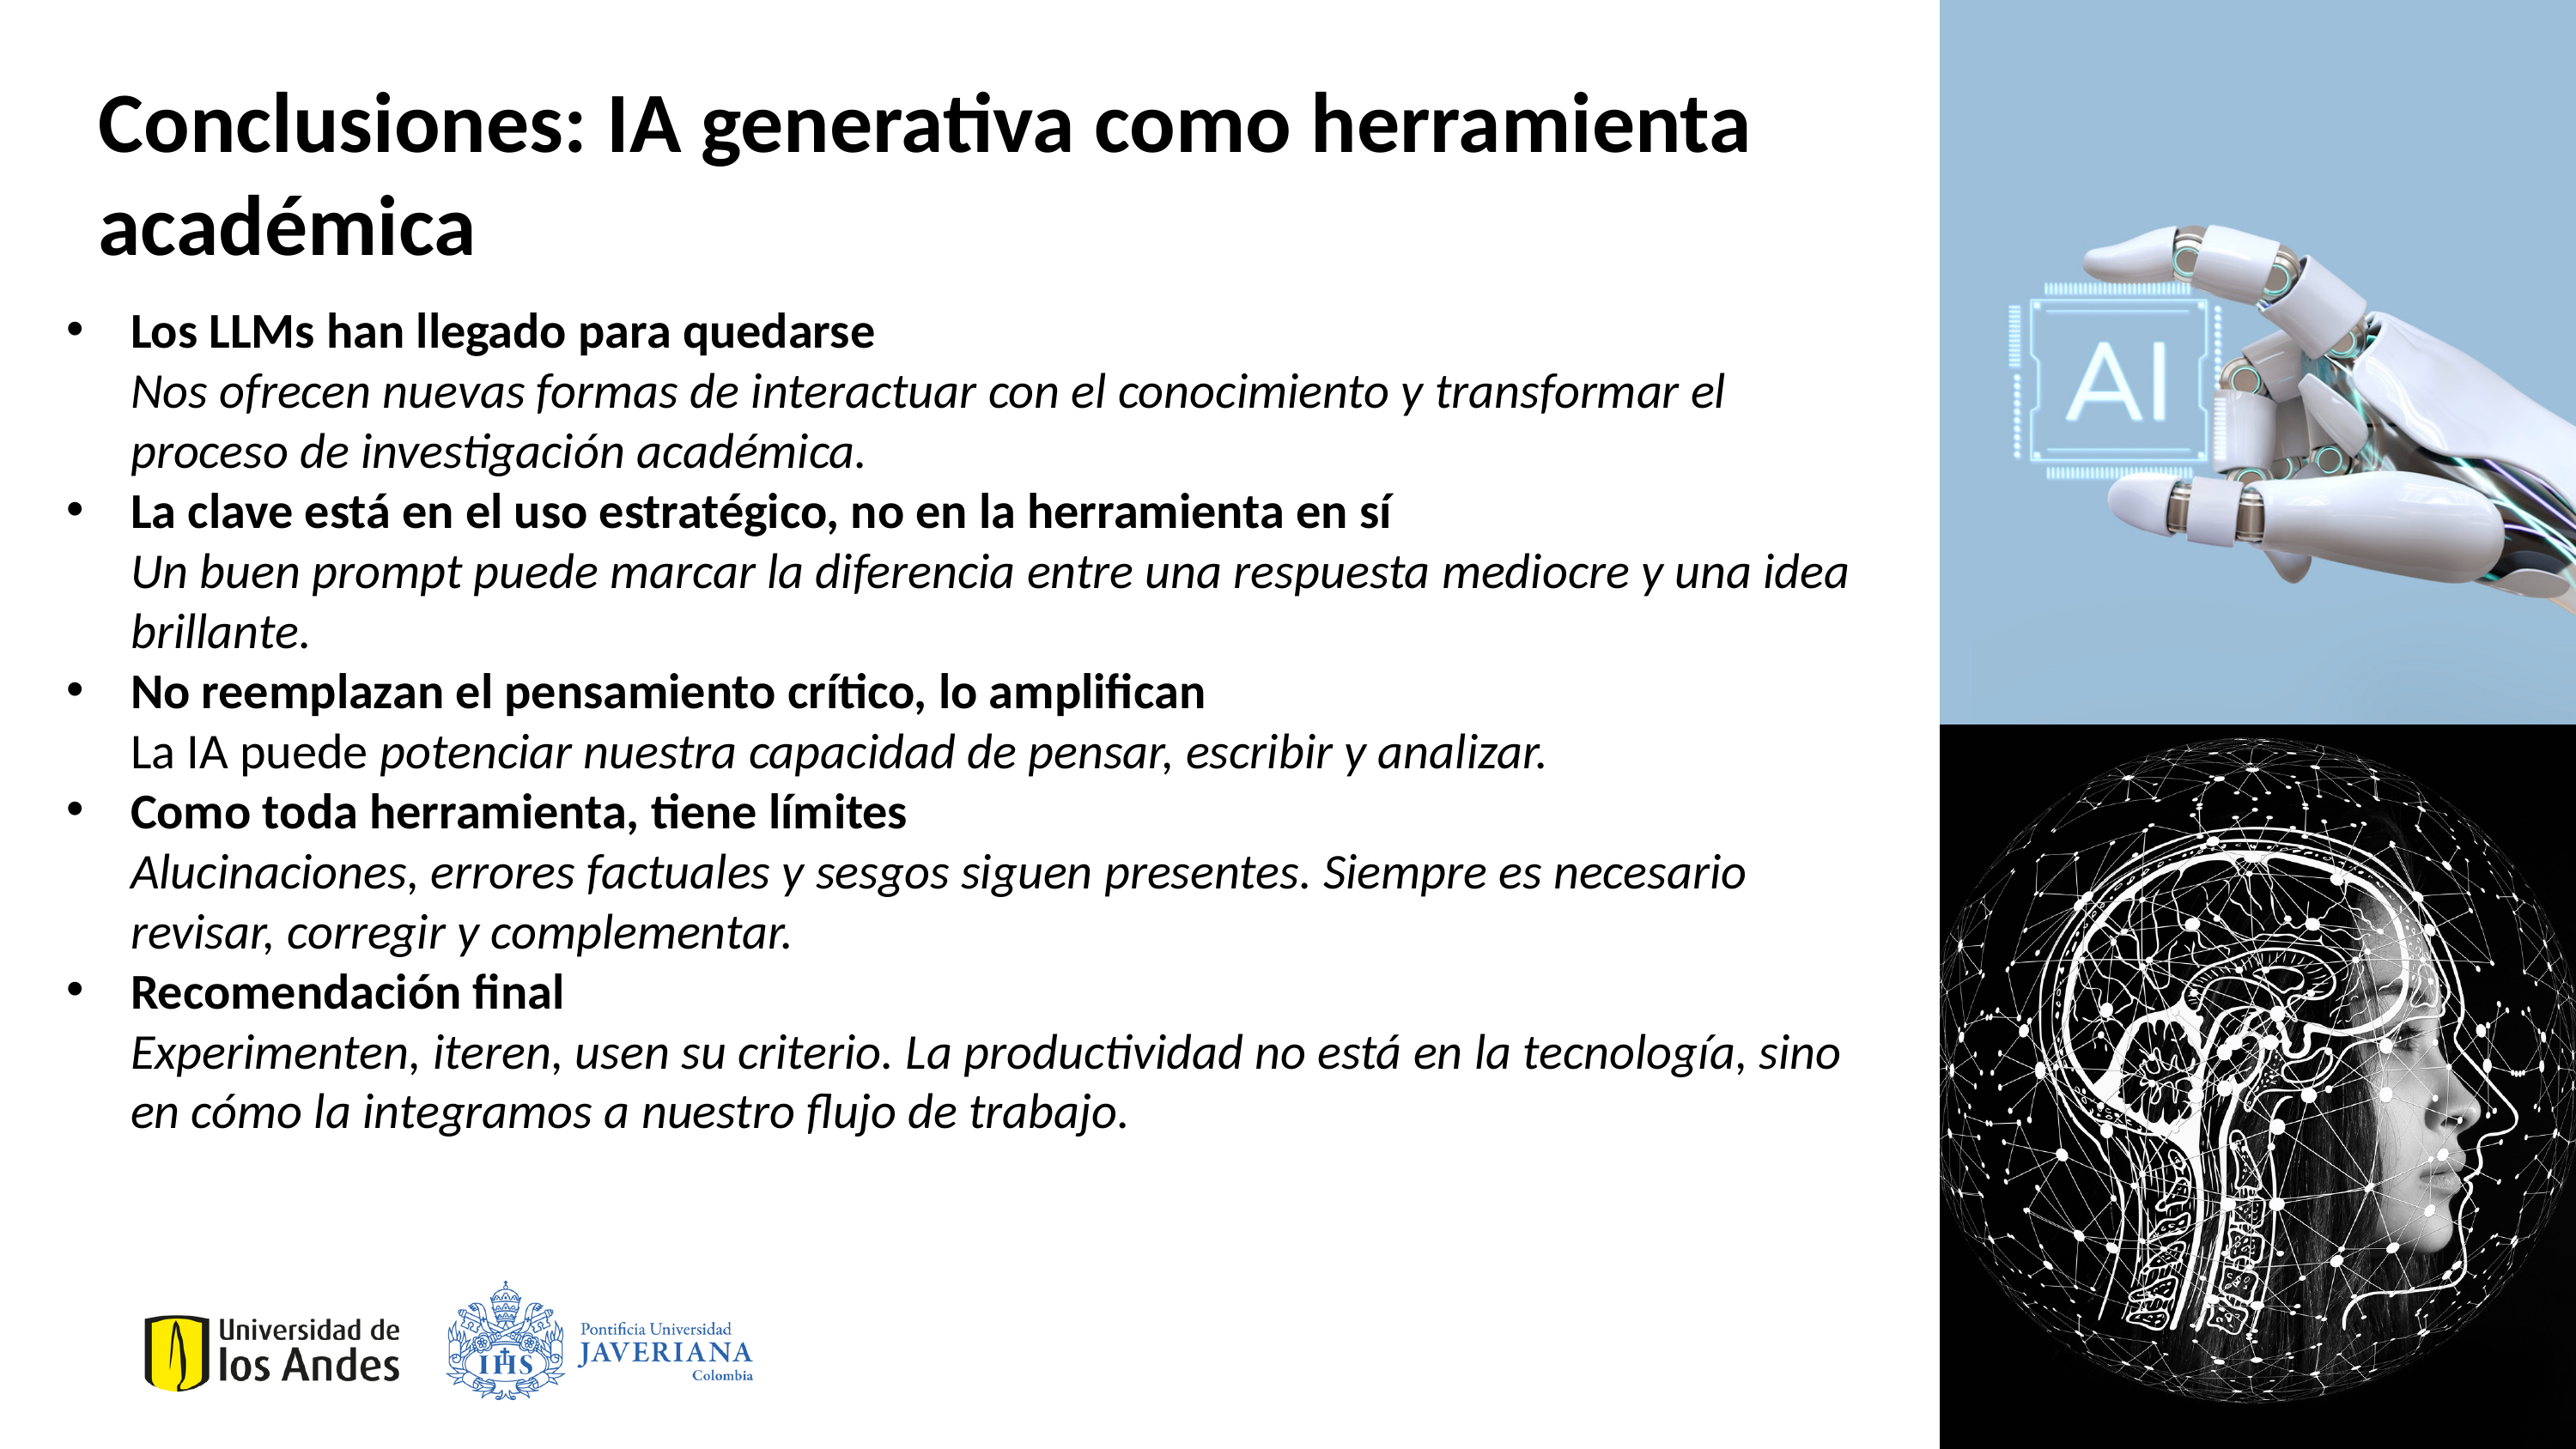

Conclusiones: IA generativa como herramienta académica

Los LLMs han llegado para quedarse
Nos ofrecen nuevas formas de interactuar con el conocimiento y transformar el proceso de investigación académica.
La clave está en el uso estratégico, no en la herramienta en sí
Un buen prompt puede marcar la diferencia entre una respuesta mediocre y una idea brillante.
No reemplazan el pensamiento crítico, lo amplifican
La IA puede potenciar nuestra capacidad de pensar, escribir y analizar.
Como toda herramienta, tiene límites
Alucinaciones, errores factuales y sesgos siguen presentes. Siempre es necesario revisar, corregir y complementar.
Recomendación final
Experimenten, iteren, usen su criterio. La productividad no está en la tecnología, sino en cómo la integramos a nuestro flujo de trabajo.